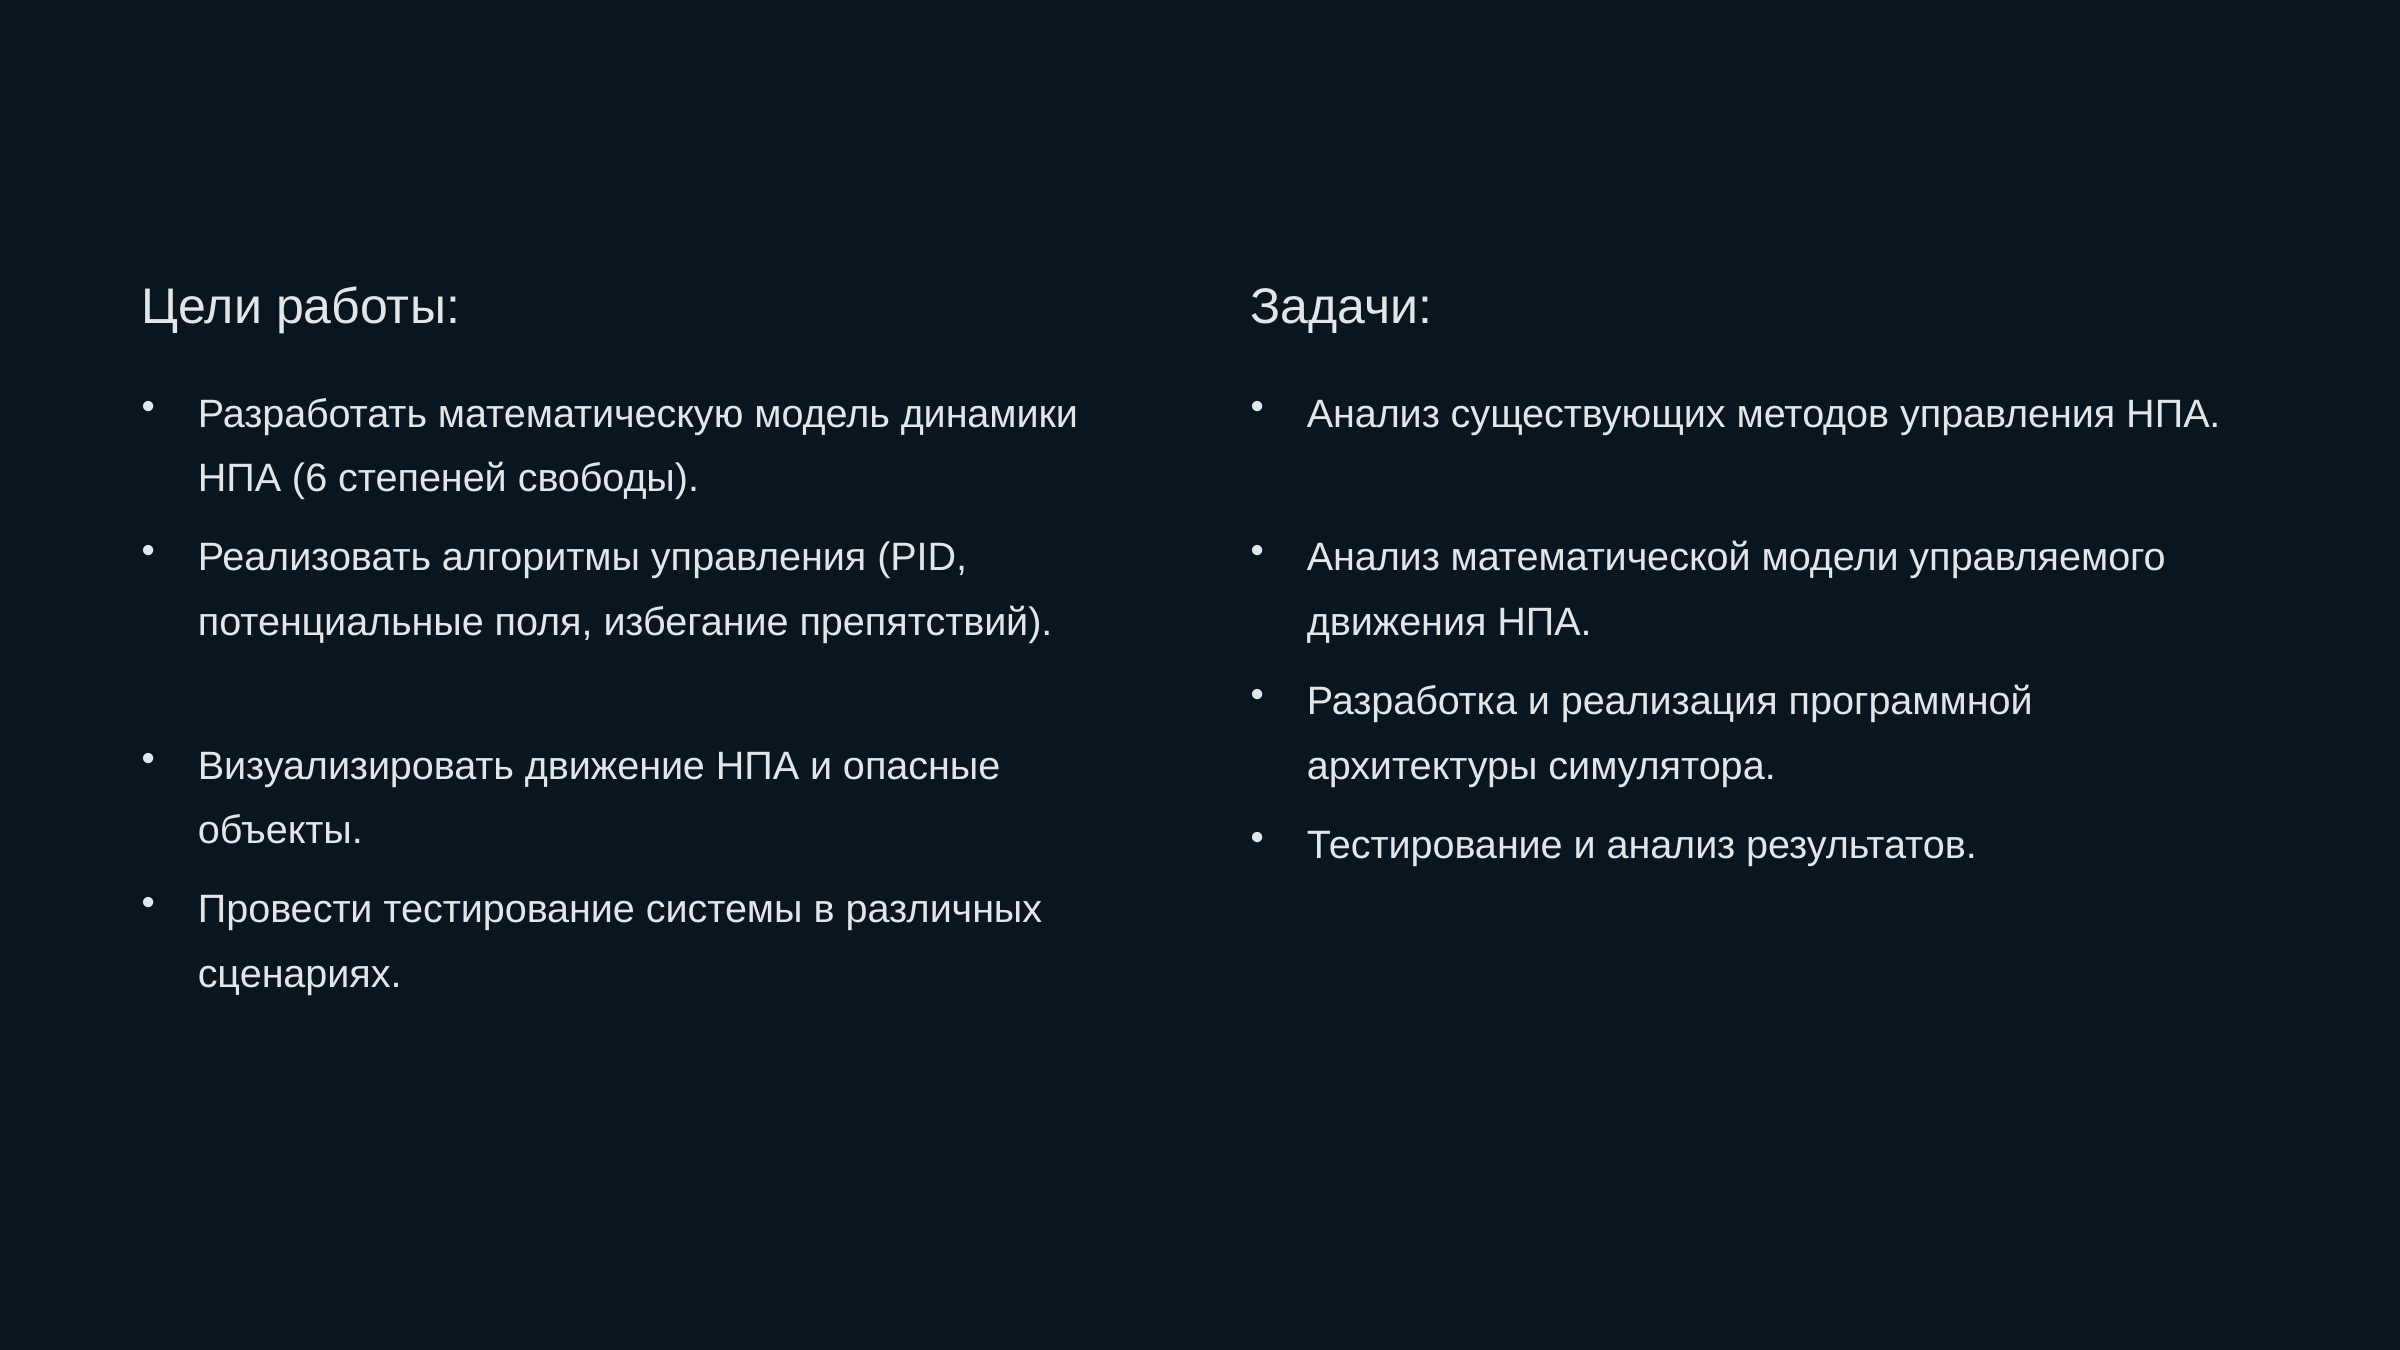

Цели работы:
Задачи:
Разработать математическую модель динамики НПА (6 степеней свободы).
Анализ существующих методов управления НПА.
Реализовать алгоритмы управления (PID, потенциальные поля, избегание препятствий).
Анализ математической модели управляемого движения НПА.
Разработка и реализация программной архитектуры симулятора.
Визуализировать движение НПА и опасные объекты.
Тестирование и анализ результатов.
Провести тестирование системы в различных сценариях.